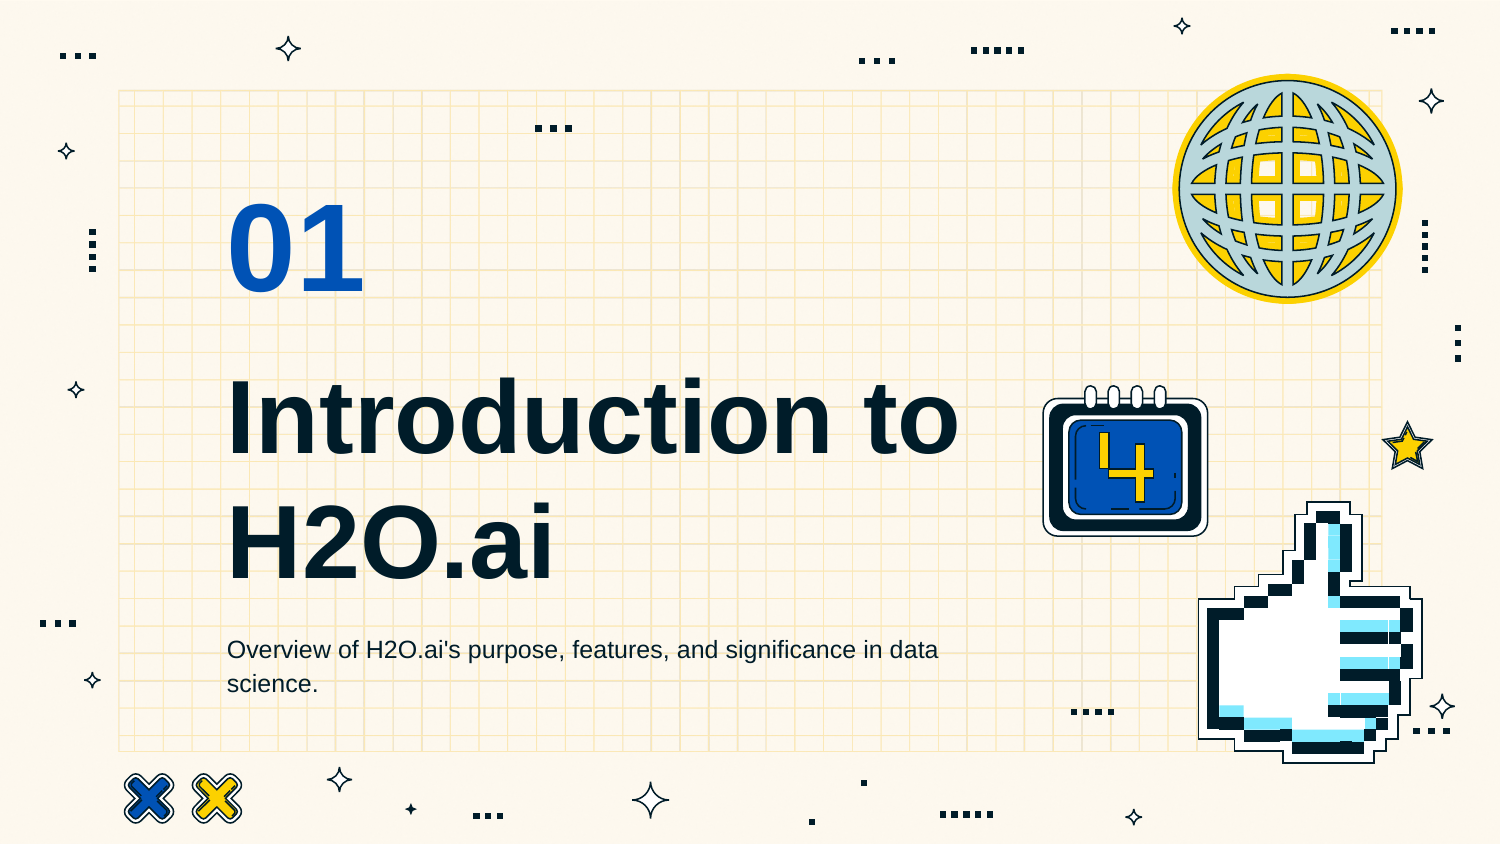

01
# Introduction to H2O.ai
Overview of H2O.ai's purpose, features, and significance in data science.